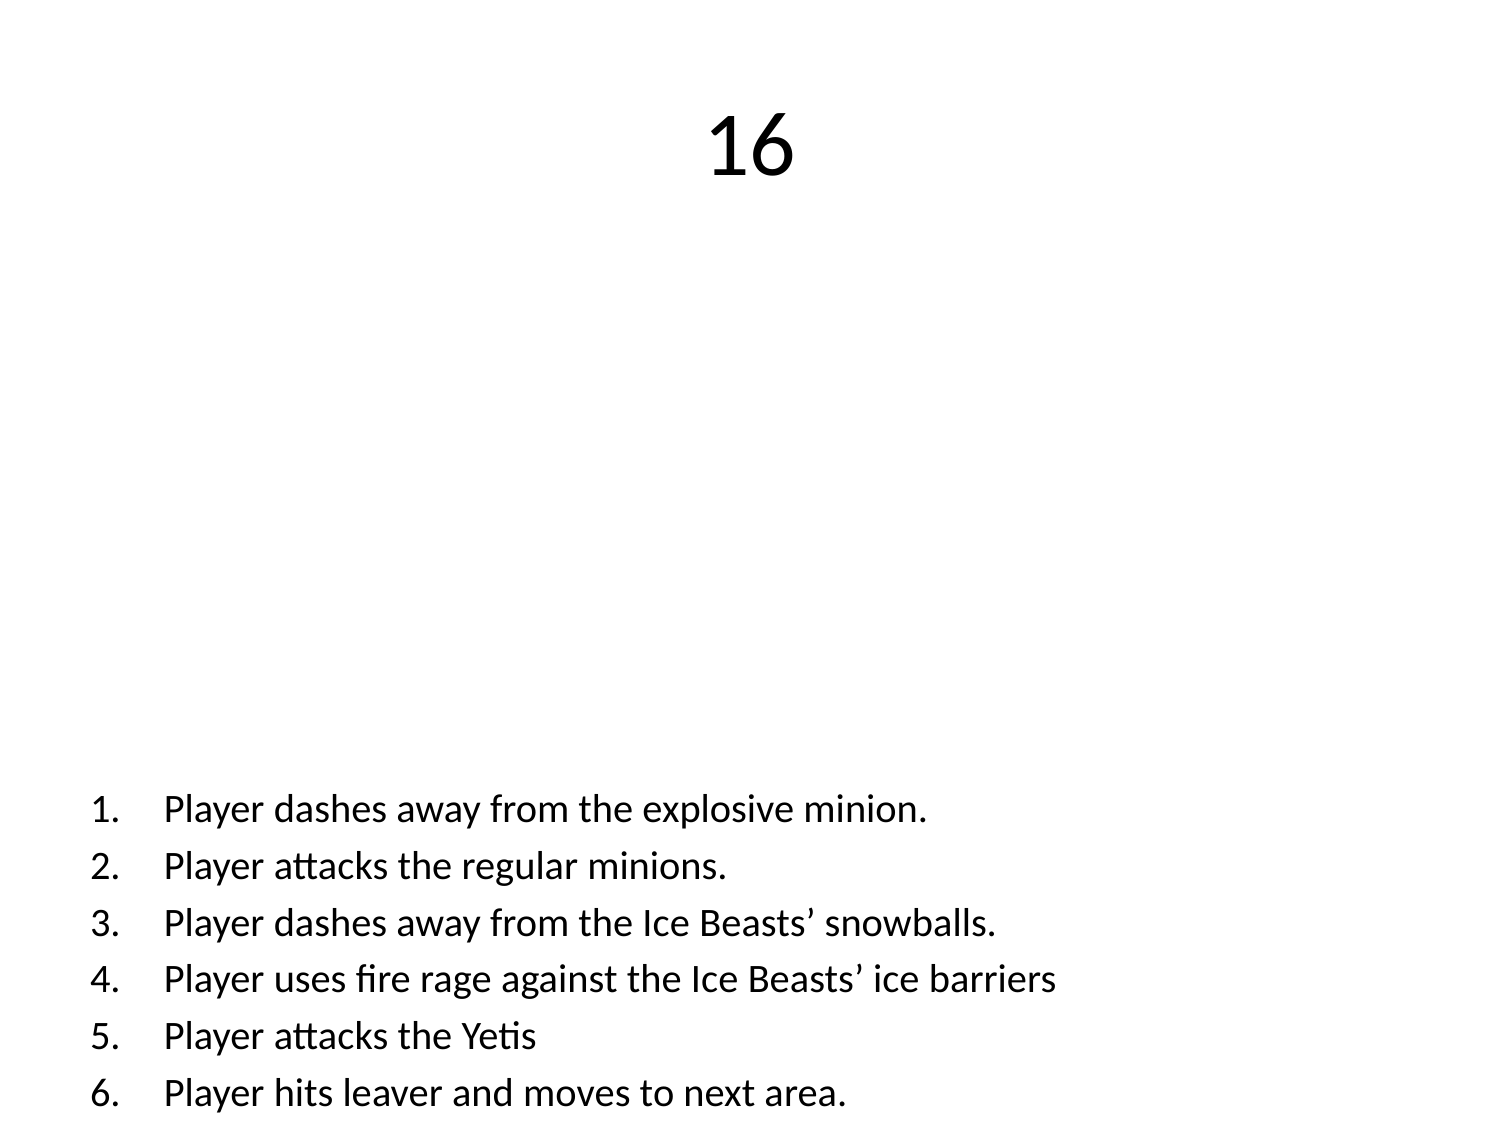

# 16
Player dashes away from the explosive minion.
Player attacks the regular minions.
Player dashes away from the Ice Beasts’ snowballs.
Player uses fire rage against the Ice Beasts’ ice barriers
Player attacks the Yetis
Player hits leaver and moves to next area.